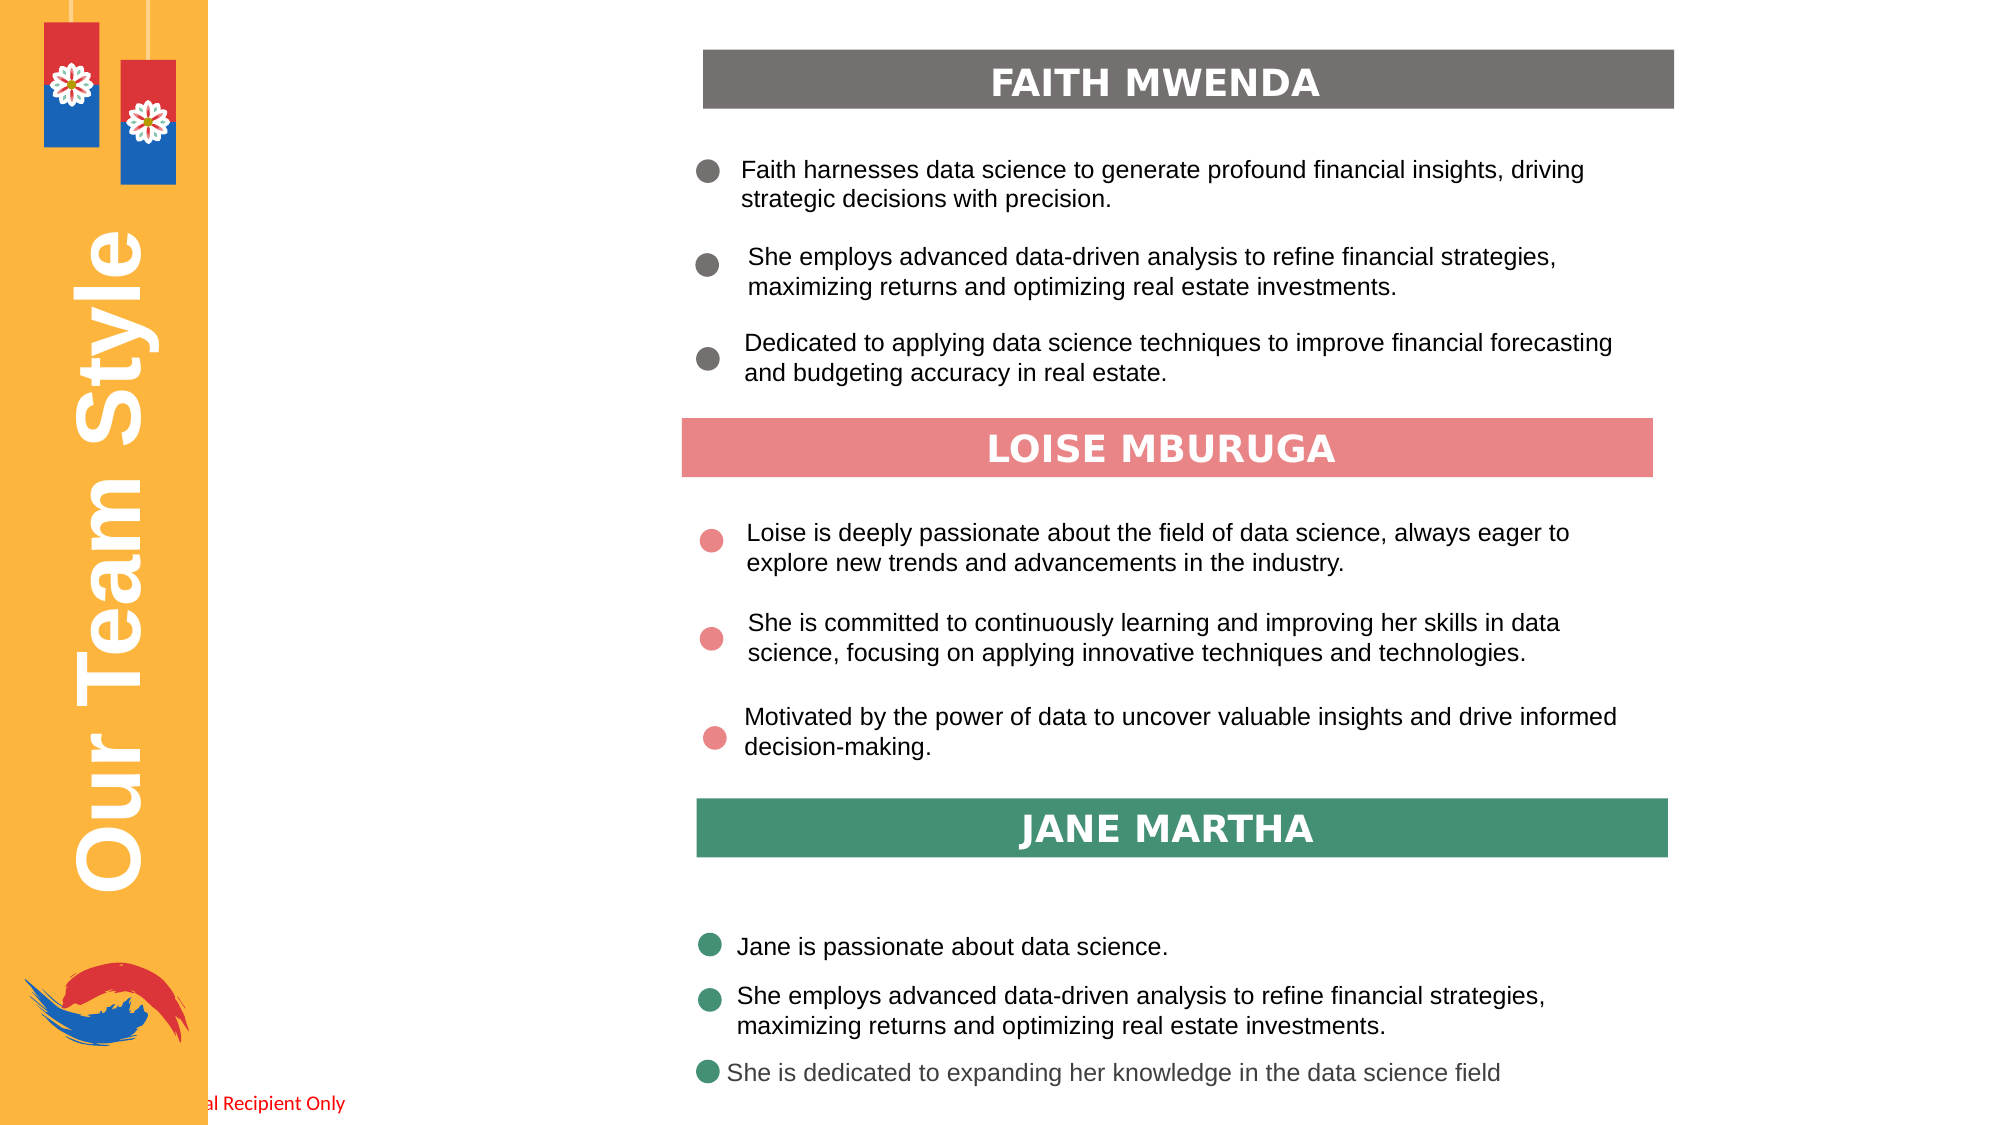

FAITH MWENDA
Faith harnesses data science to generate profound financial insights, driving strategic decisions with precision.

She employs advanced data-driven analysis to refine financial strategies, maximizing returns and optimizing real estate investments.

Dedicated to applying data science techniques to improve financial forecasting and budgeting accuracy in real estate.

LOISE MBURUGA
Our Team Style
Loise is deeply passionate about the field of data science, always eager to explore new trends and advancements in the industry.

She is committed to continuously learning and improving her skills in data science, focusing on applying innovative techniques and technologies.

Motivated by the power of data to uncover valuable insights and drive informed decision-making.

JANE MARTHA
Jane is passionate about data science.

She employs advanced data-driven analysis to refine financial strategies, maximizing returns and optimizing real estate investments.

She is dedicated to expanding her knowledge in the data science field